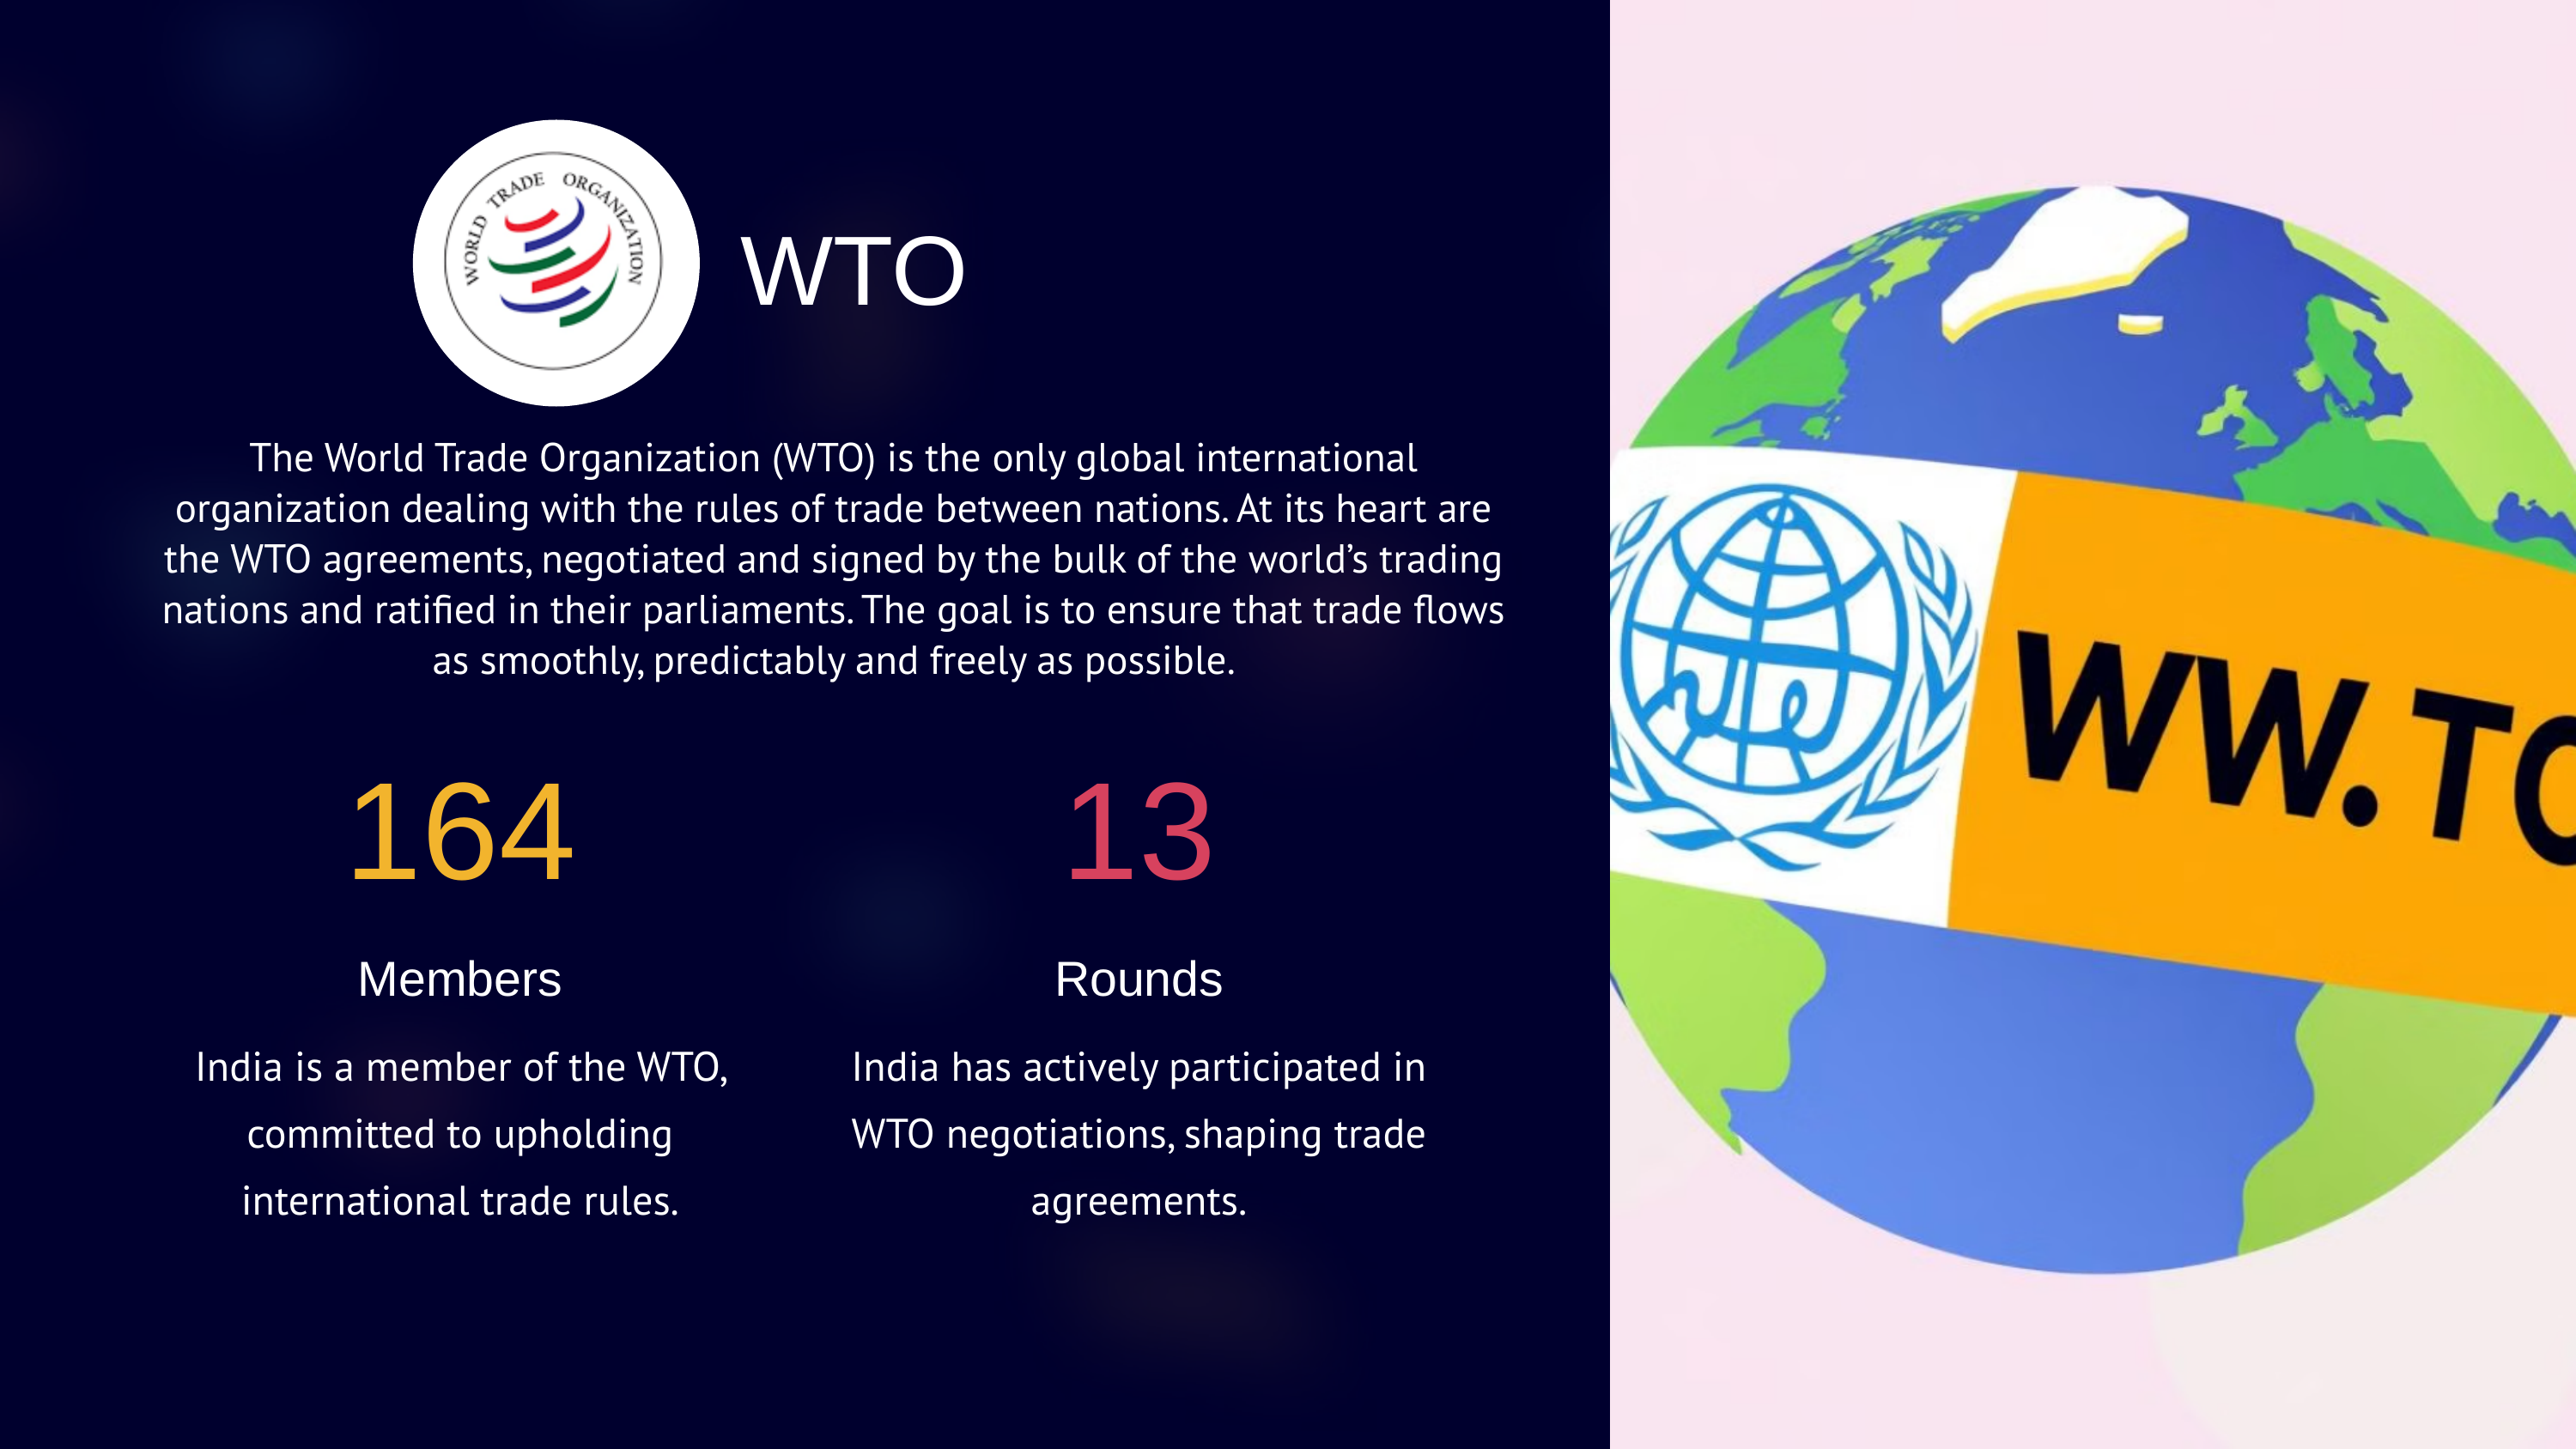

WTO
The World Trade Organization (WTO) is the only global international organization dealing with the rules of trade between nations. At its heart are the WTO agreements, negotiated and signed by the bulk of the world’s trading nations and ratified in their parliaments. The goal is to ensure that trade flows as smoothly, predictably and freely as possible.
164
Members
India is a member of the WTO, committed to upholding international trade rules.
13
Rounds
India has actively participated in WTO negotiations, shaping trade agreements.